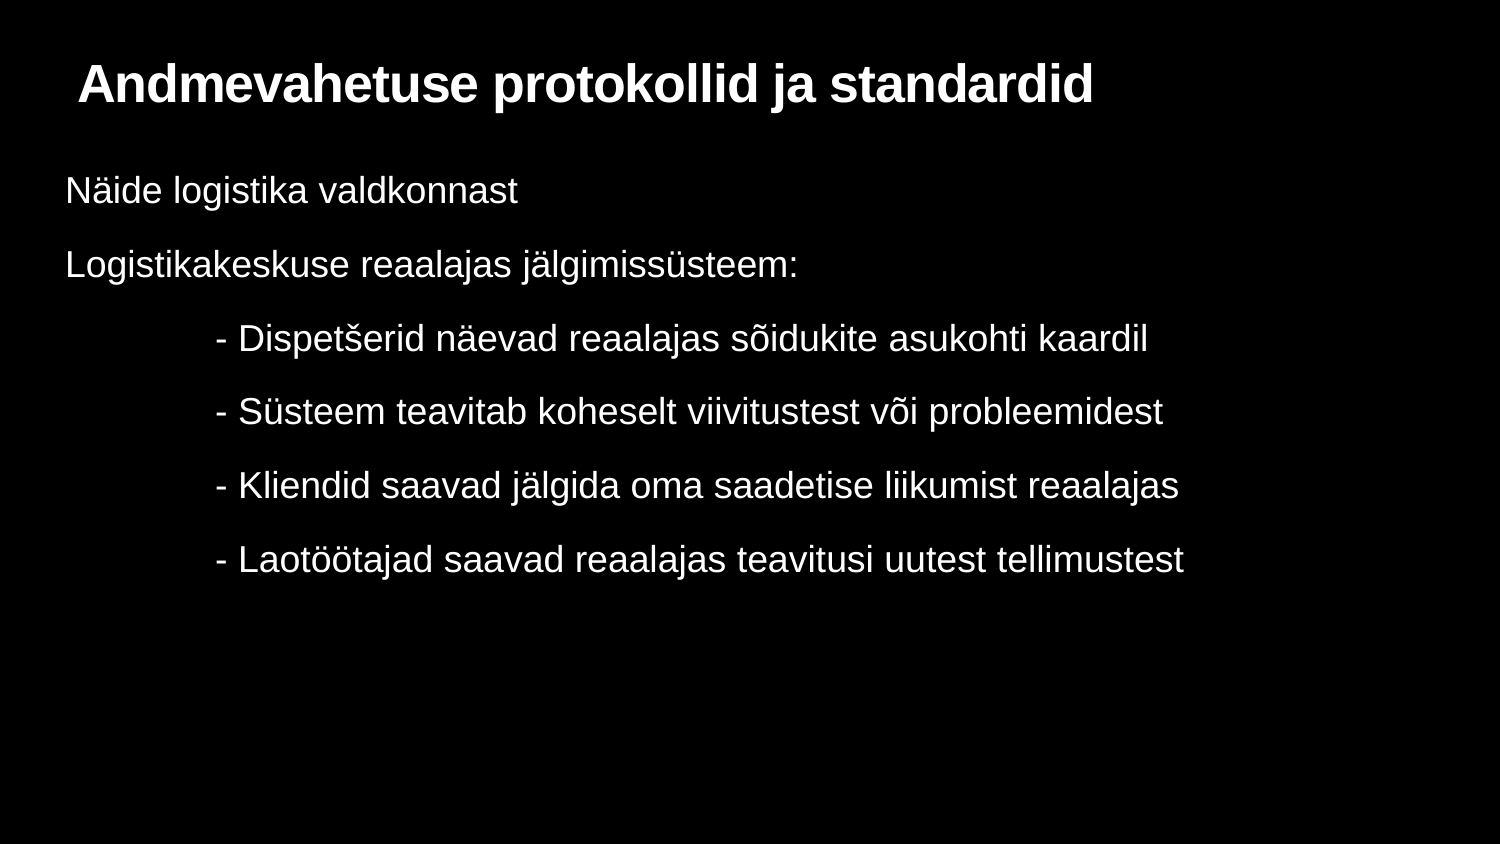

# Andmevahetuse protokollid ja standardid
Näide logistika valdkonnast
Logistikakeskuse reaalajas jälgimissüsteem:
- Dispetšerid näevad reaalajas sõidukite asukohti kaardil
- Süsteem teavitab koheselt viivitustest või probleemidest
- Kliendid saavad jälgida oma saadetise liikumist reaalajas
- Laotöötajad saavad reaalajas teavitusi uutest tellimustest